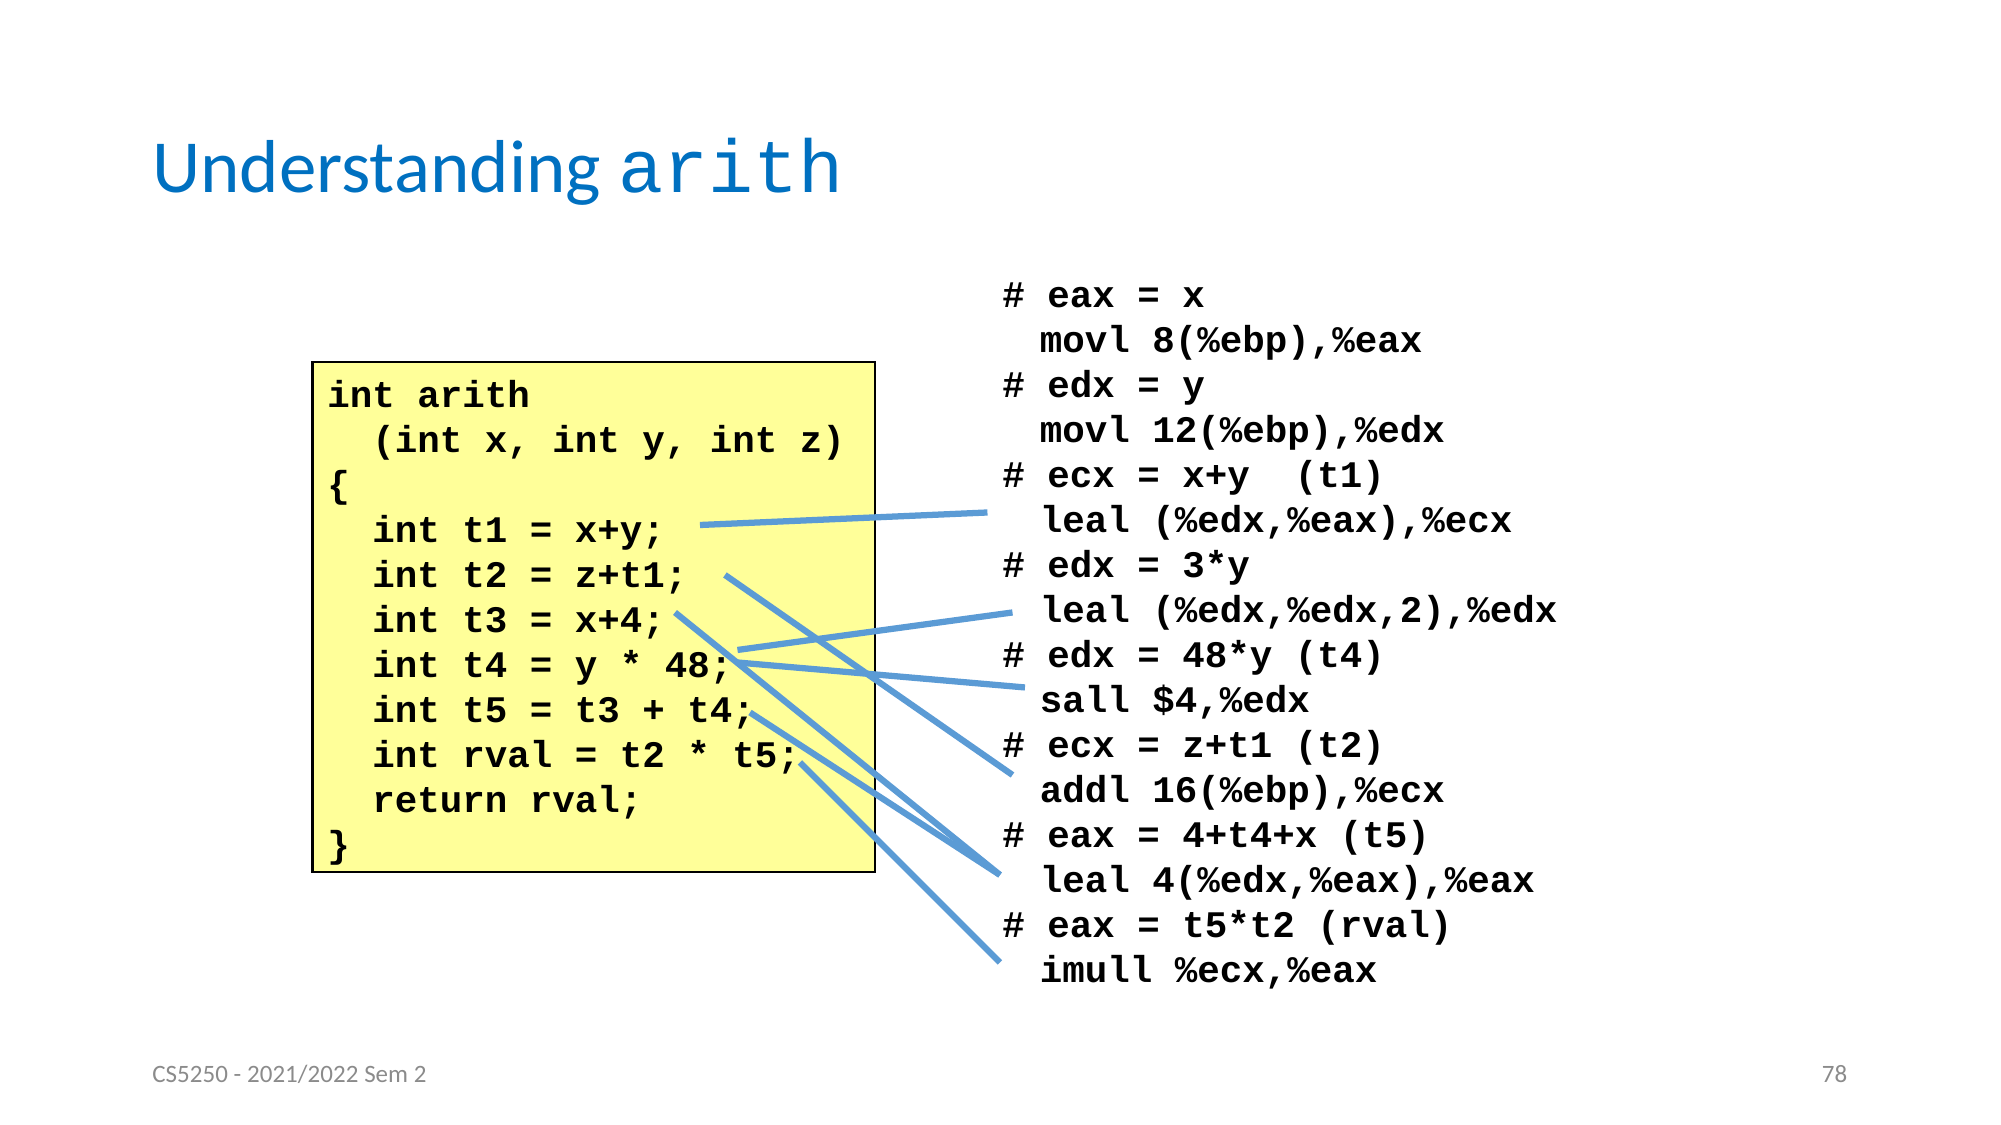

# Understanding arith
# eax = x
	movl 8(%ebp),%eax
# edx = y
	movl 12(%ebp),%edx
# ecx = x+y  (t1)
	leal (%edx,%eax),%ecx
# edx = 3*y
	leal (%edx,%edx,2),%edx
# edx = 48*y (t4)
	sall $4,%edx
# ecx = z+t1 (t2)
	addl 16(%ebp),%ecx
# eax = 4+t4+x (t5)
	leal 4(%edx,%eax),%eax
# eax = t5*t2 (rval)
	imull %ecx,%eax
int arith
  (int x, int y, int z)
{
  int t1 = x+y;
  int t2 = z+t1;
  int t3 = x+4;
  int t4 = y * 48;
  int t5 = t3 + t4;
  int rval = t2 * t5;
  return rval;
}

CS5250 - 2021/2022 Sem 2
78